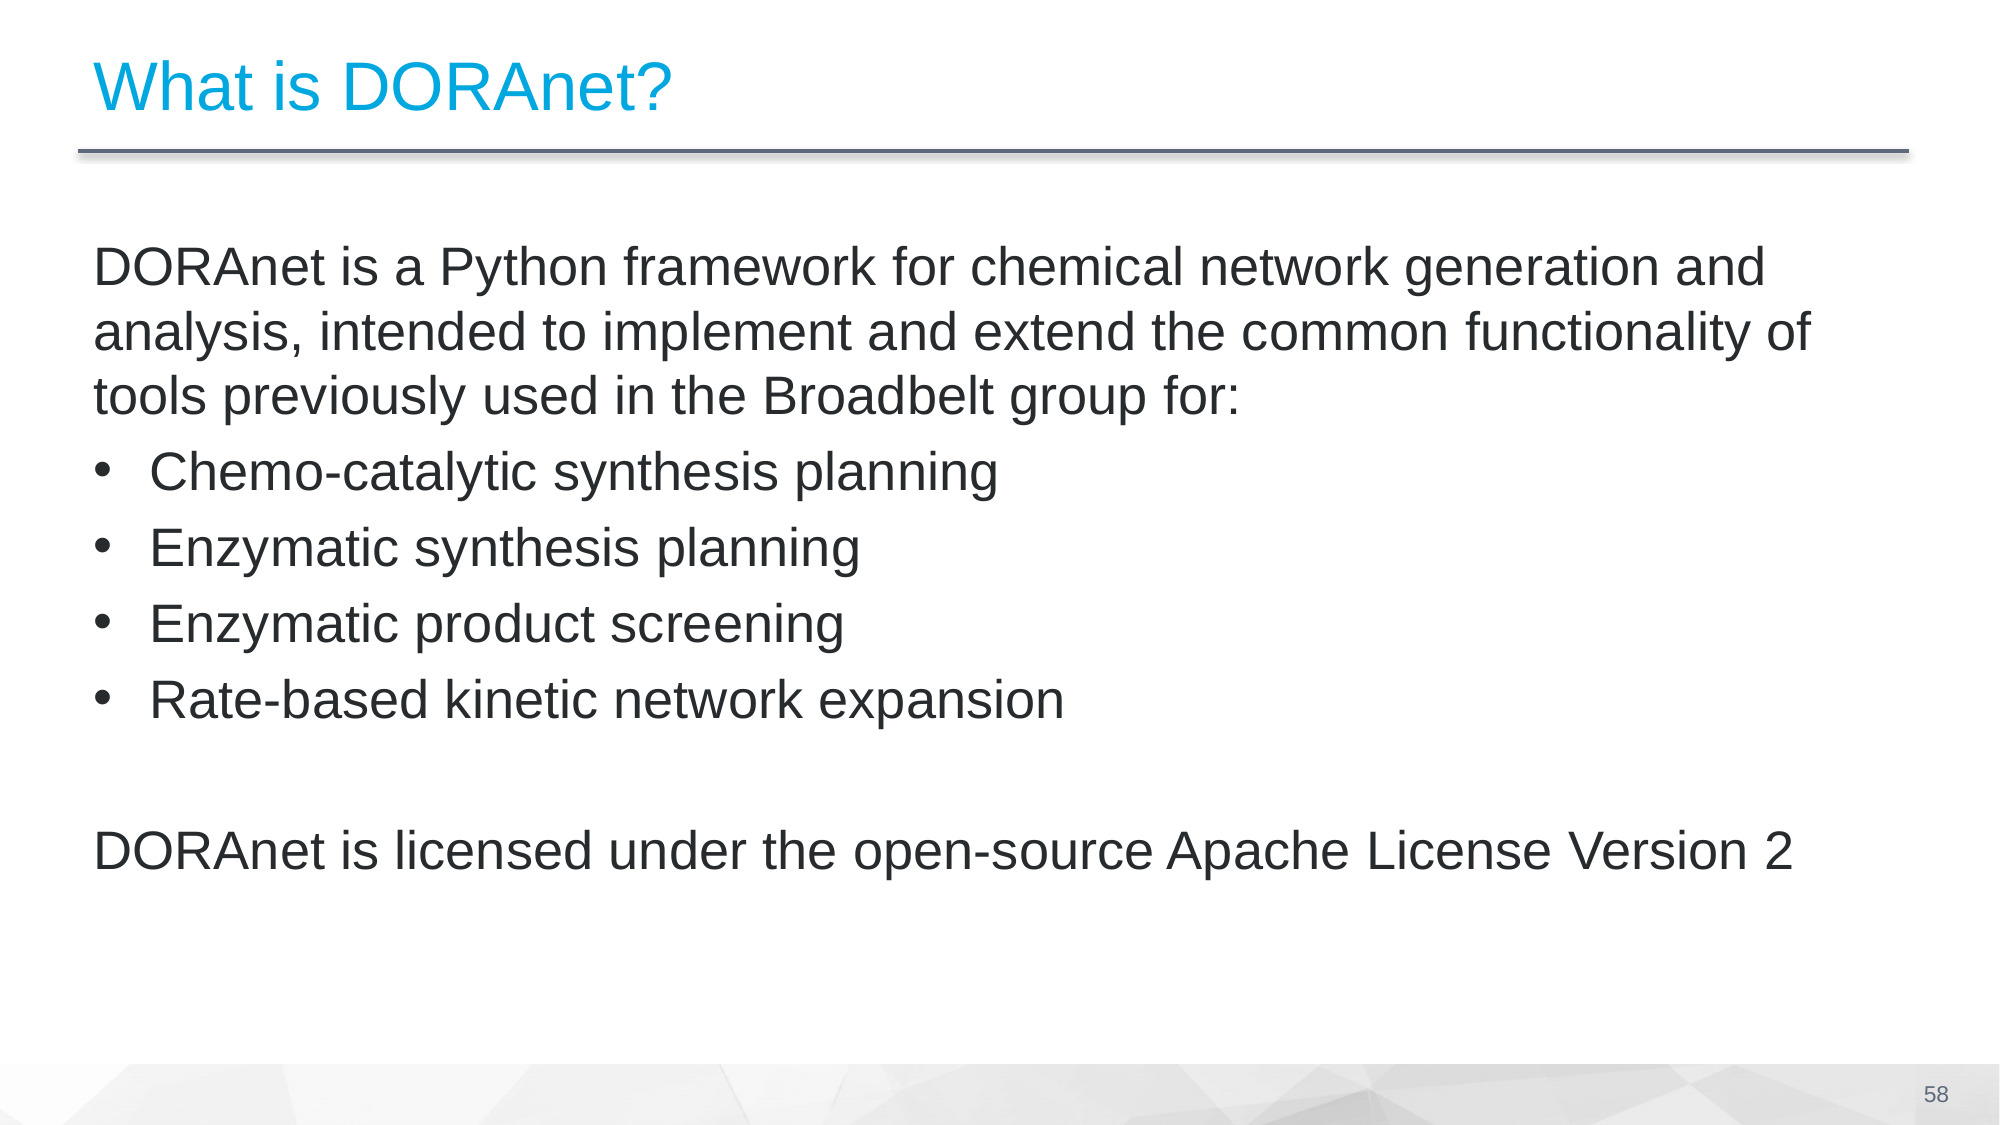

# What is DORAnet?
DORAnet is a Python framework for chemical network generation and analysis, intended to implement and extend the common functionality of tools previously used in the Broadbelt group for:
Chemo-catalytic synthesis planning
Enzymatic synthesis planning
Enzymatic product screening
Rate-based kinetic network expansion

DORAnet is licensed under the open-source Apache License Version 2